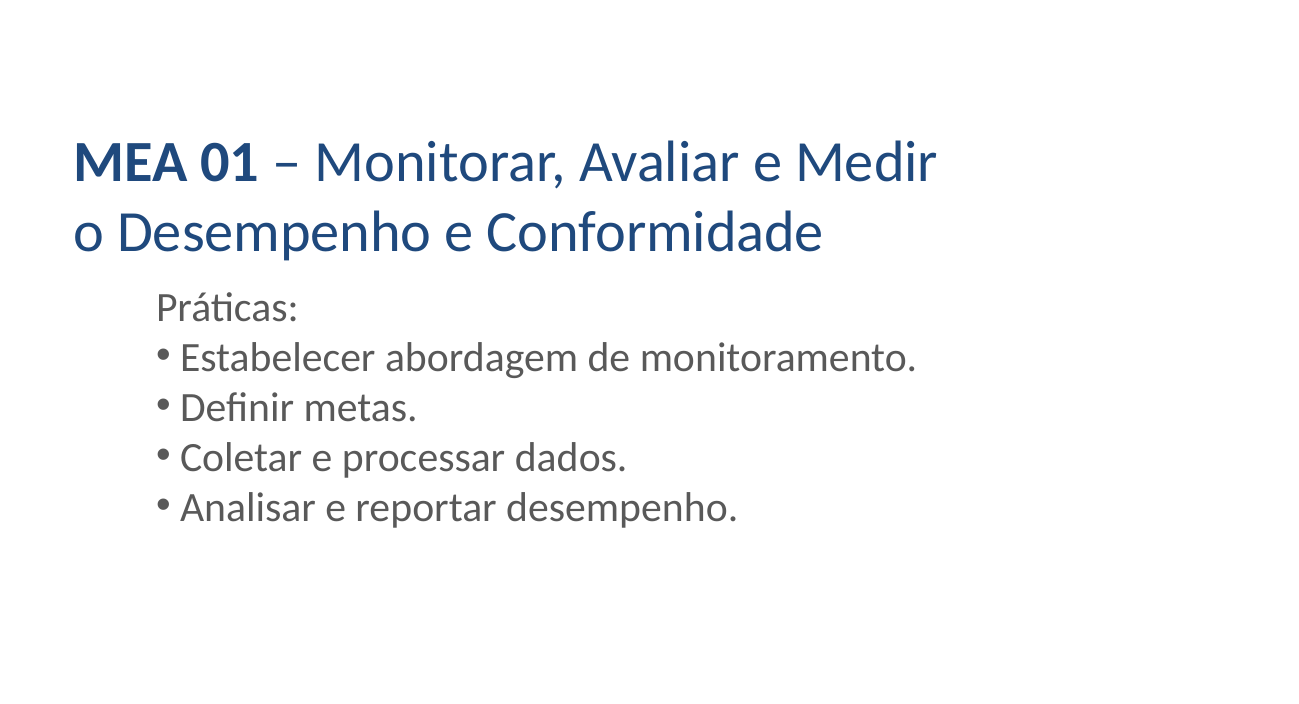

MEA 01 – Monitorar, Avaliar e Medir o Desempenho e Conformidade

Práticas:
 Estabelecer abordagem de monitoramento.
 Definir metas.
 Coletar e processar dados.
 Analisar e reportar desempenho.